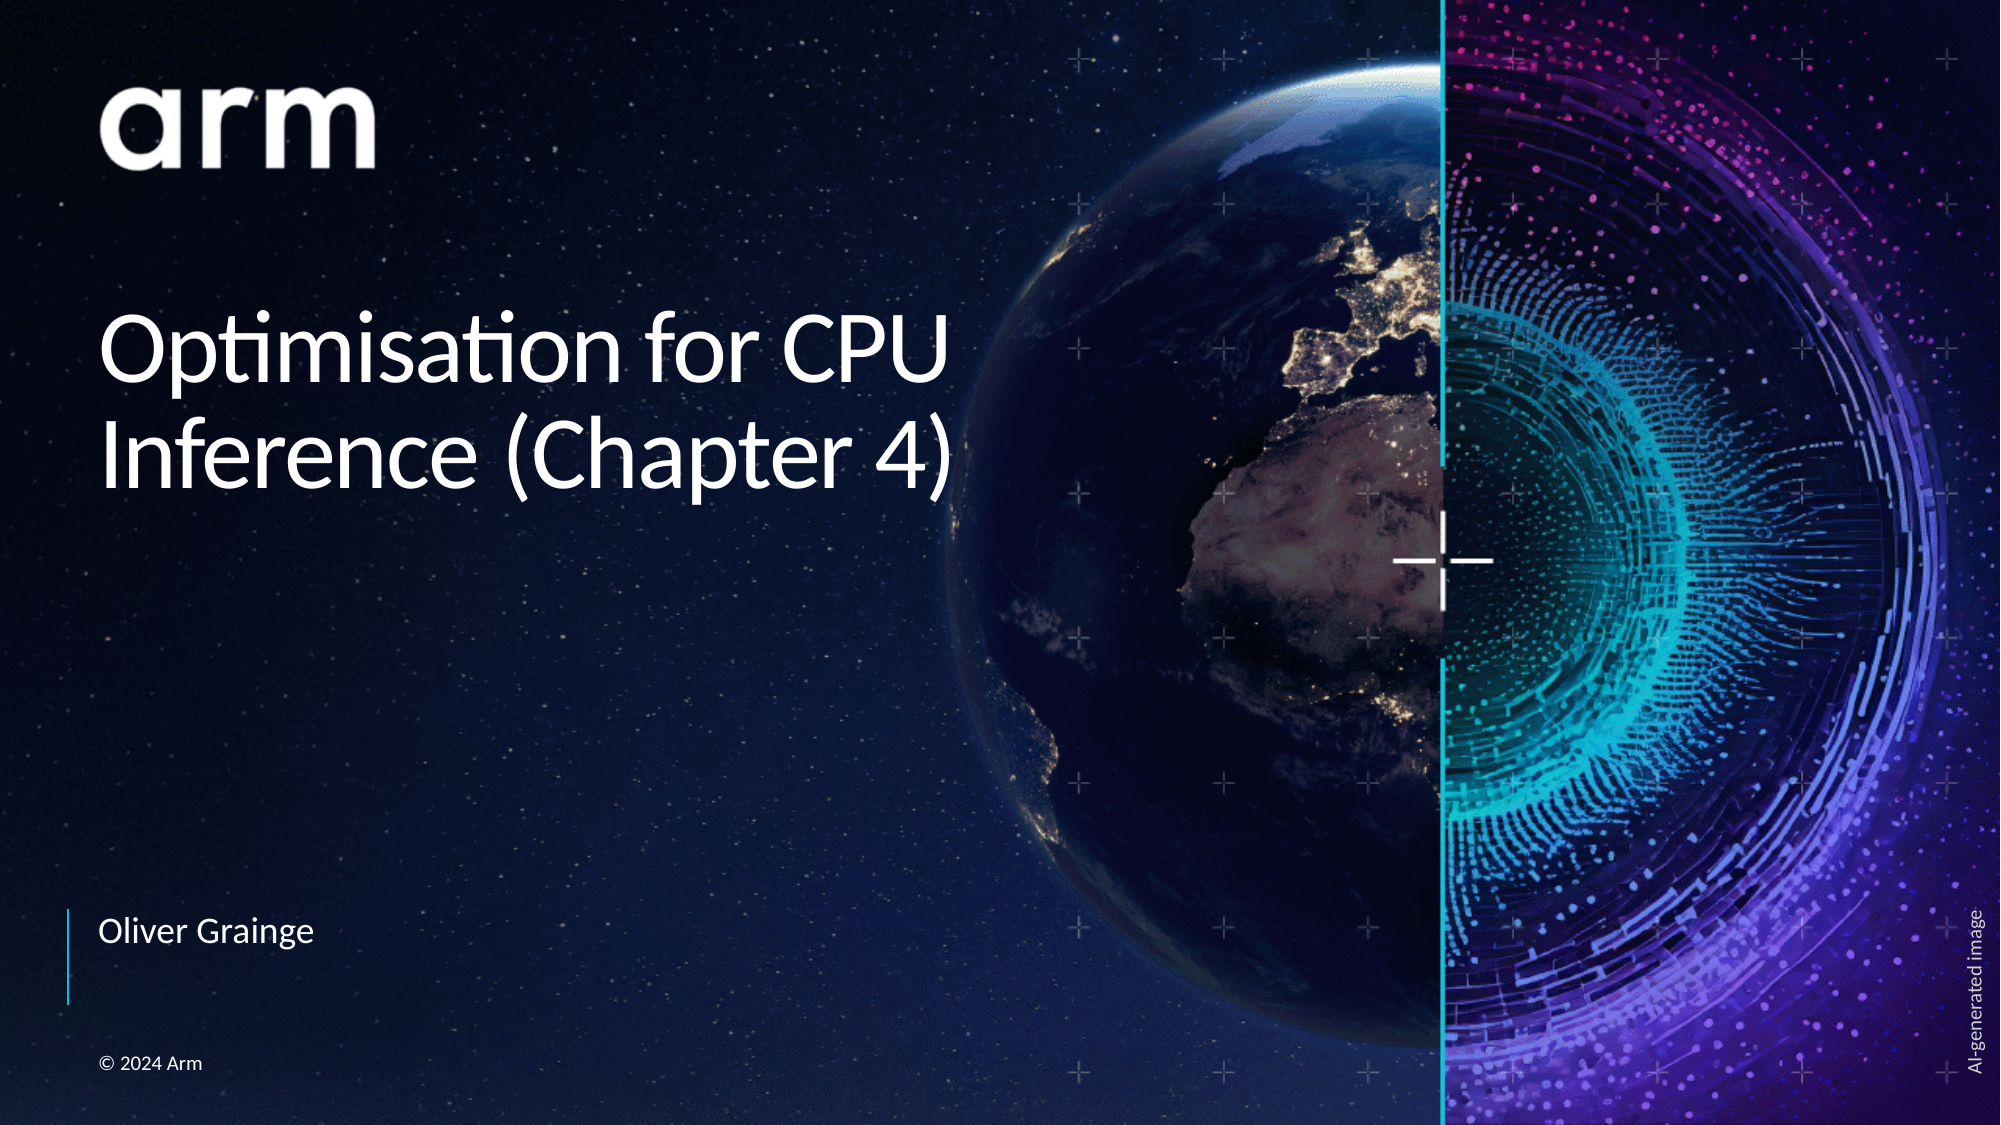

# Optimisation for CPU Inference (Chapter 4)

Oliver Grainge